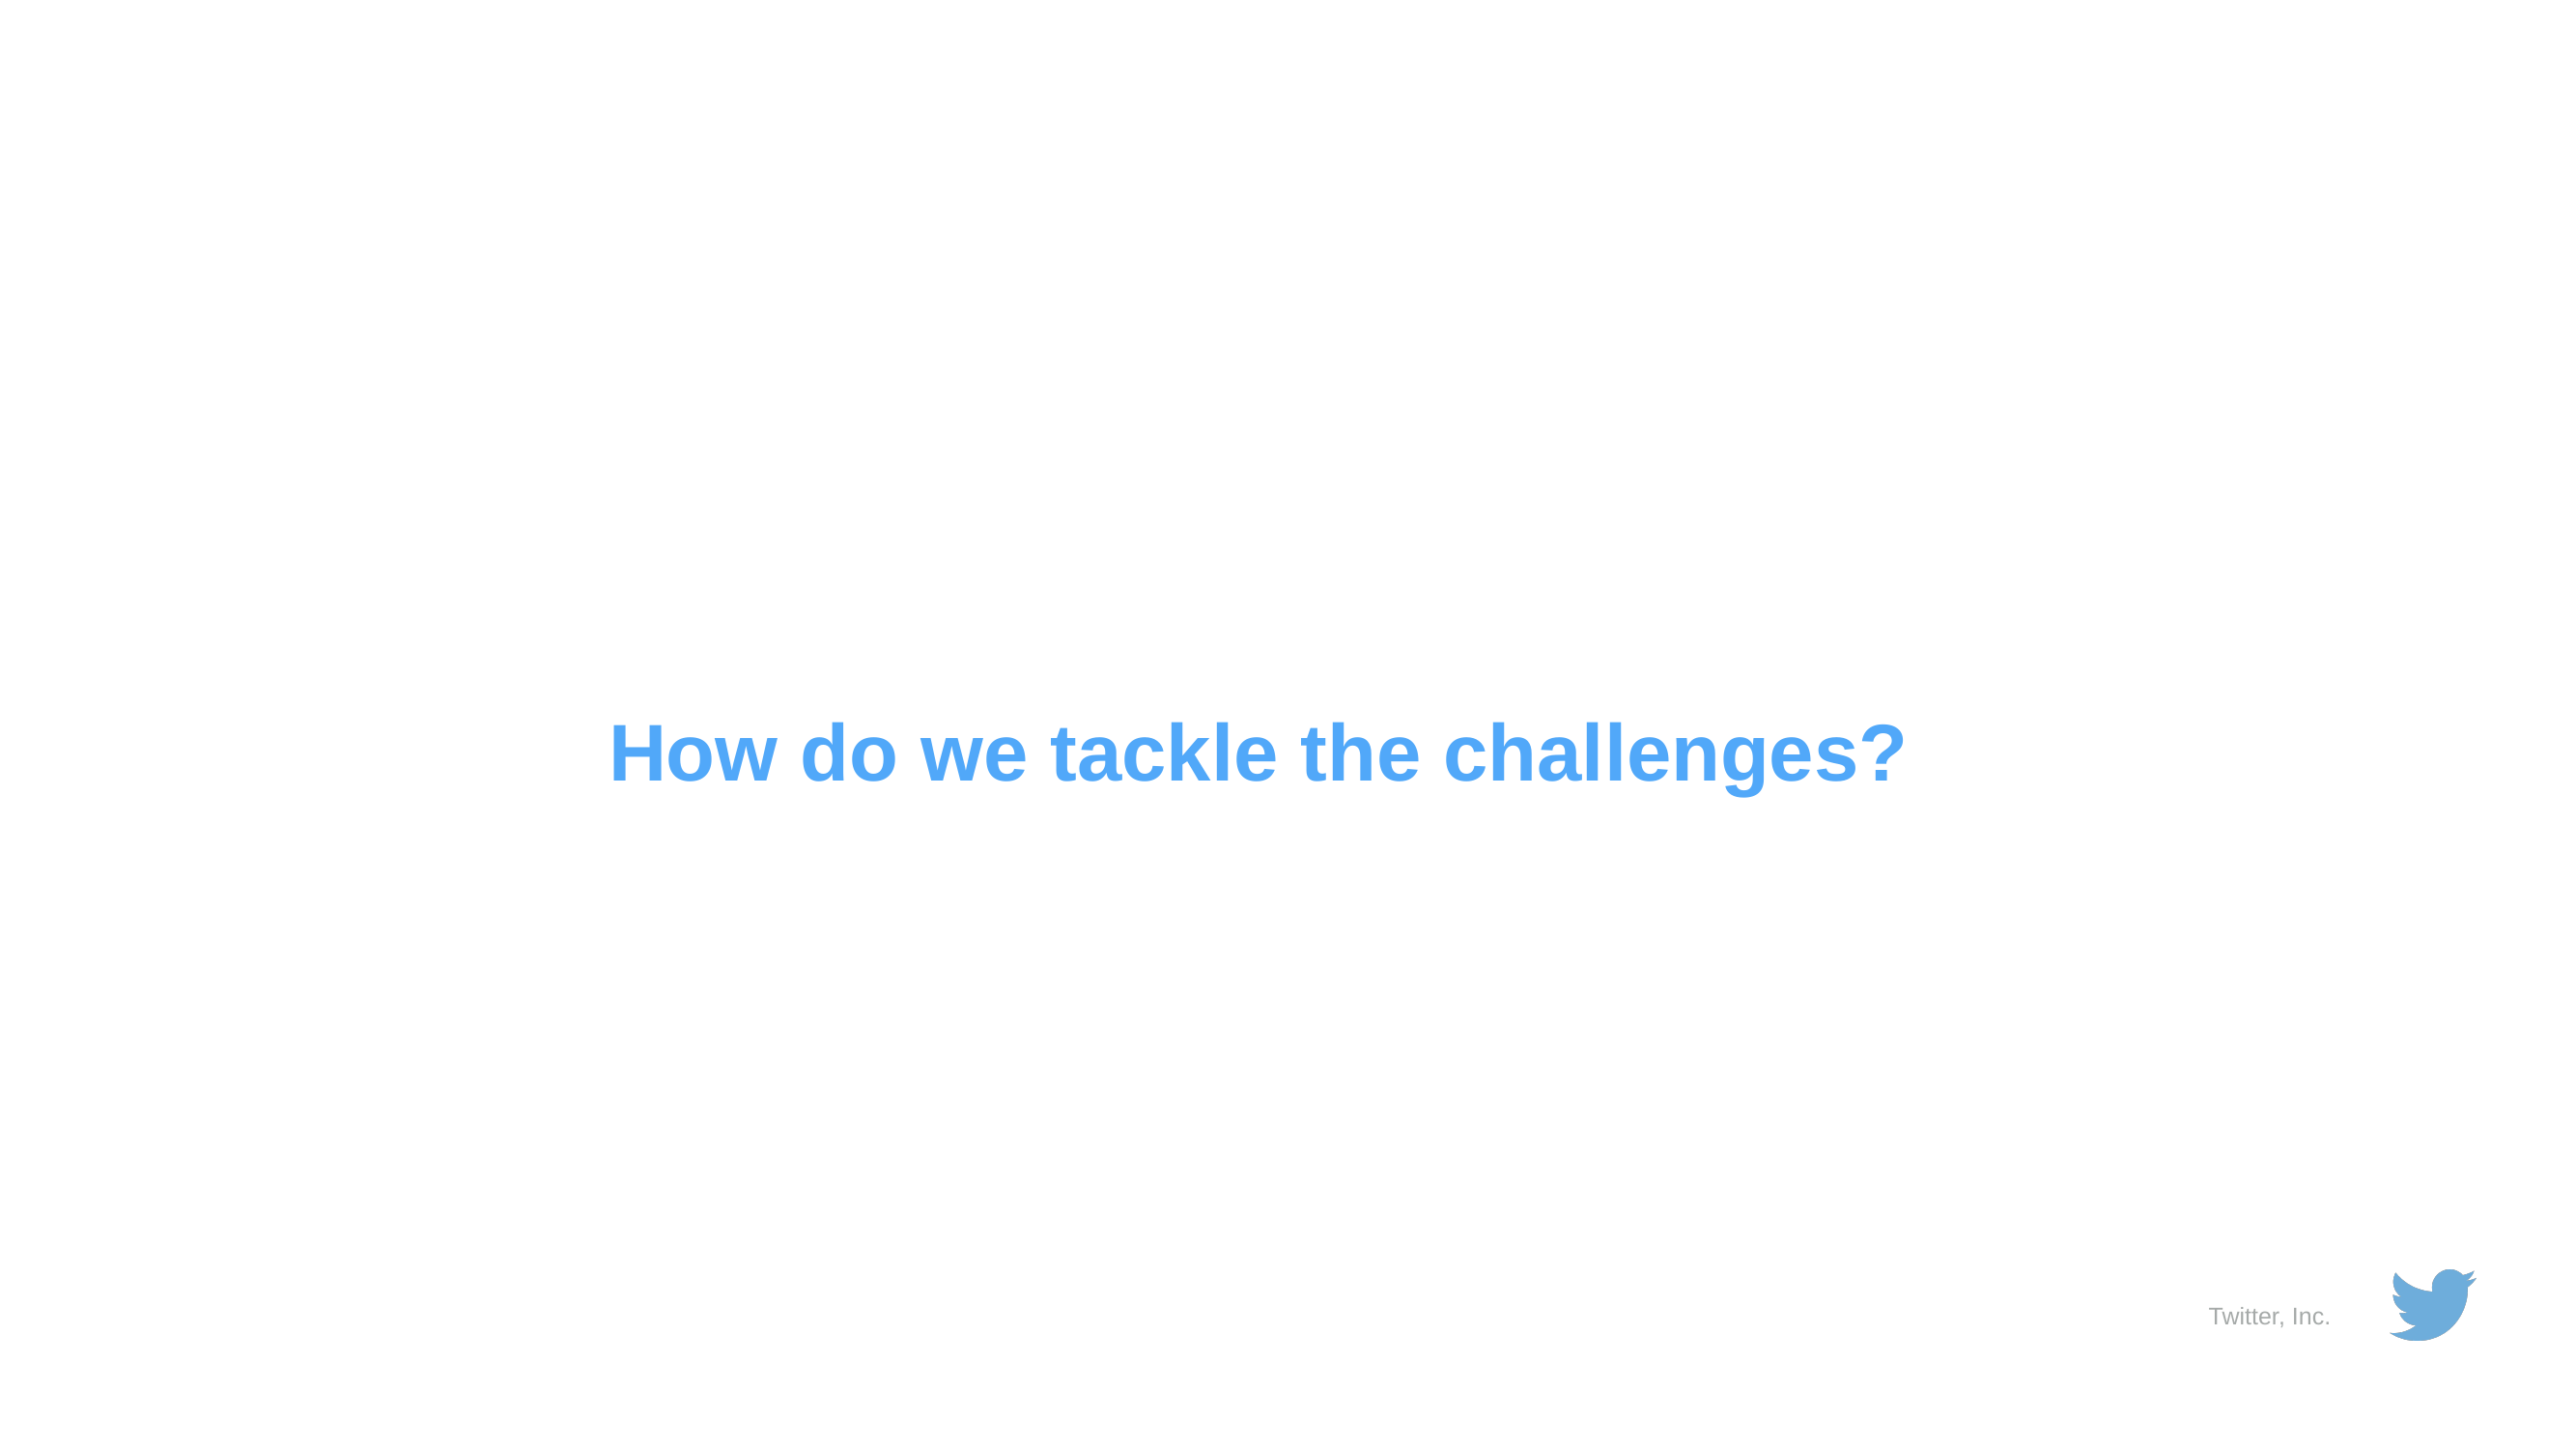

How do we tackle the challenges?
september 2014